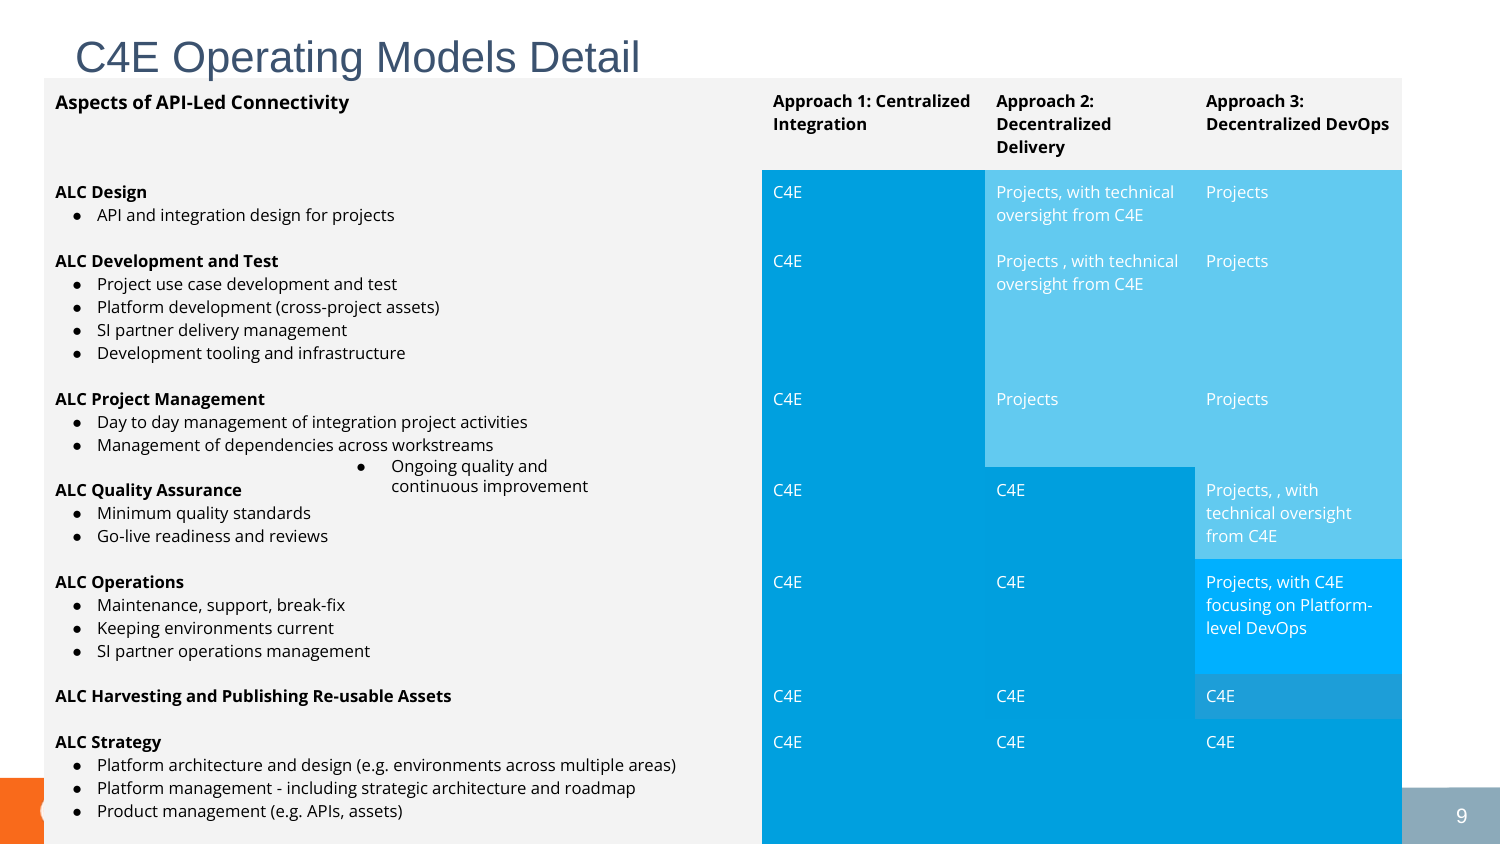

# C4E Operating Models Detail
| Aspects of API-Led Connectivity | Approach 1: Centralized Integration | Approach 2: Decentralized Delivery | Approach 3: Decentralized DevOps |
| --- | --- | --- | --- |
| ALC Design API and integration design for projects | C4E | Projects, with technical oversight from C4E | Projects |
| ALC Development and Test Project use case development and test Platform development (cross-project assets) SI partner delivery management Development tooling and infrastructure | C4E | Projects , with technical oversight from C4E | Projects |
| ALC Project Management Day to day management of integration project activities Management of dependencies across workstreams | C4E | Projects | Projects |
| ALC Quality Assurance Minimum quality standards Go-live readiness and reviews | C4E | C4E | Projects, , with technical oversight from C4E |
| ALC Operations Maintenance, support, break-fix Keeping environments current SI partner operations management | C4E | C4E | Projects, with C4E focusing on Platform-level DevOps |
| ALC Harvesting and Publishing Re-usable Assets | C4E | C4E | C4E |
| ALC Strategy Platform architecture and design (e.g. environments across multiple areas) Platform management - including strategic architecture and roadmap Product management (e.g. APIs, assets) | C4E | C4E | C4E |
| ALC Measurement Measure costs, spend, ROI, re-use, agility, speed, API adoption etc | C4E | C4E | C4E |
Ongoing quality and continuous improvement